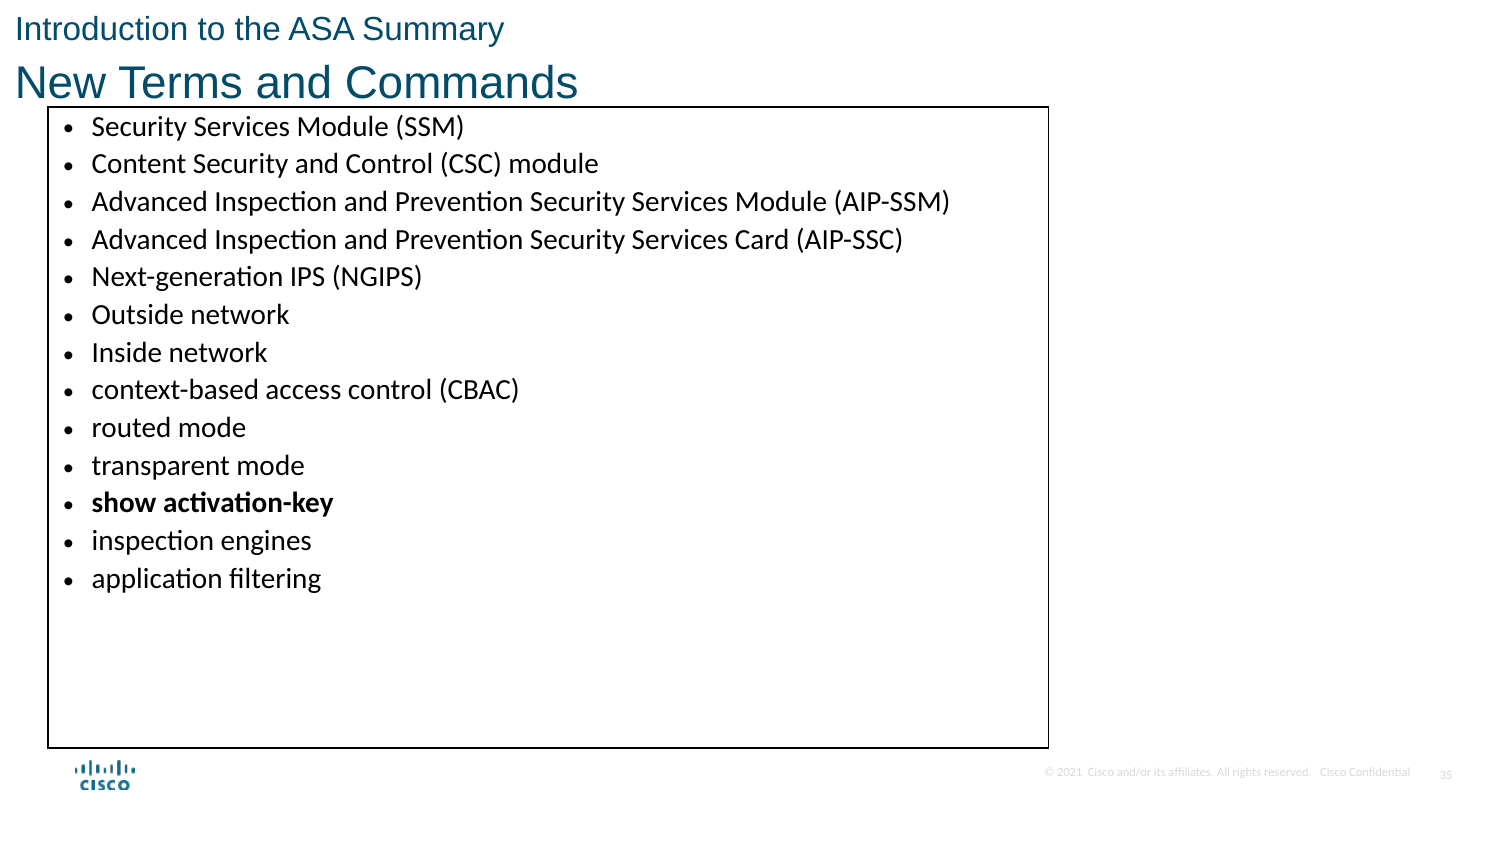

Introduction to the ASA Summary
New Terms and Commands
| Security Services Module (SSM) Content Security and Control (CSC) module Advanced Inspection and Prevention Security Services Module (AIP-SSM) Advanced Inspection and Prevention Security Services Card (AIP-SSC) Next-generation IPS (NGIPS) Outside network Inside network context-based access control (CBAC) routed mode transparent mode show activation-key inspection engines application filtering |
| --- |
35